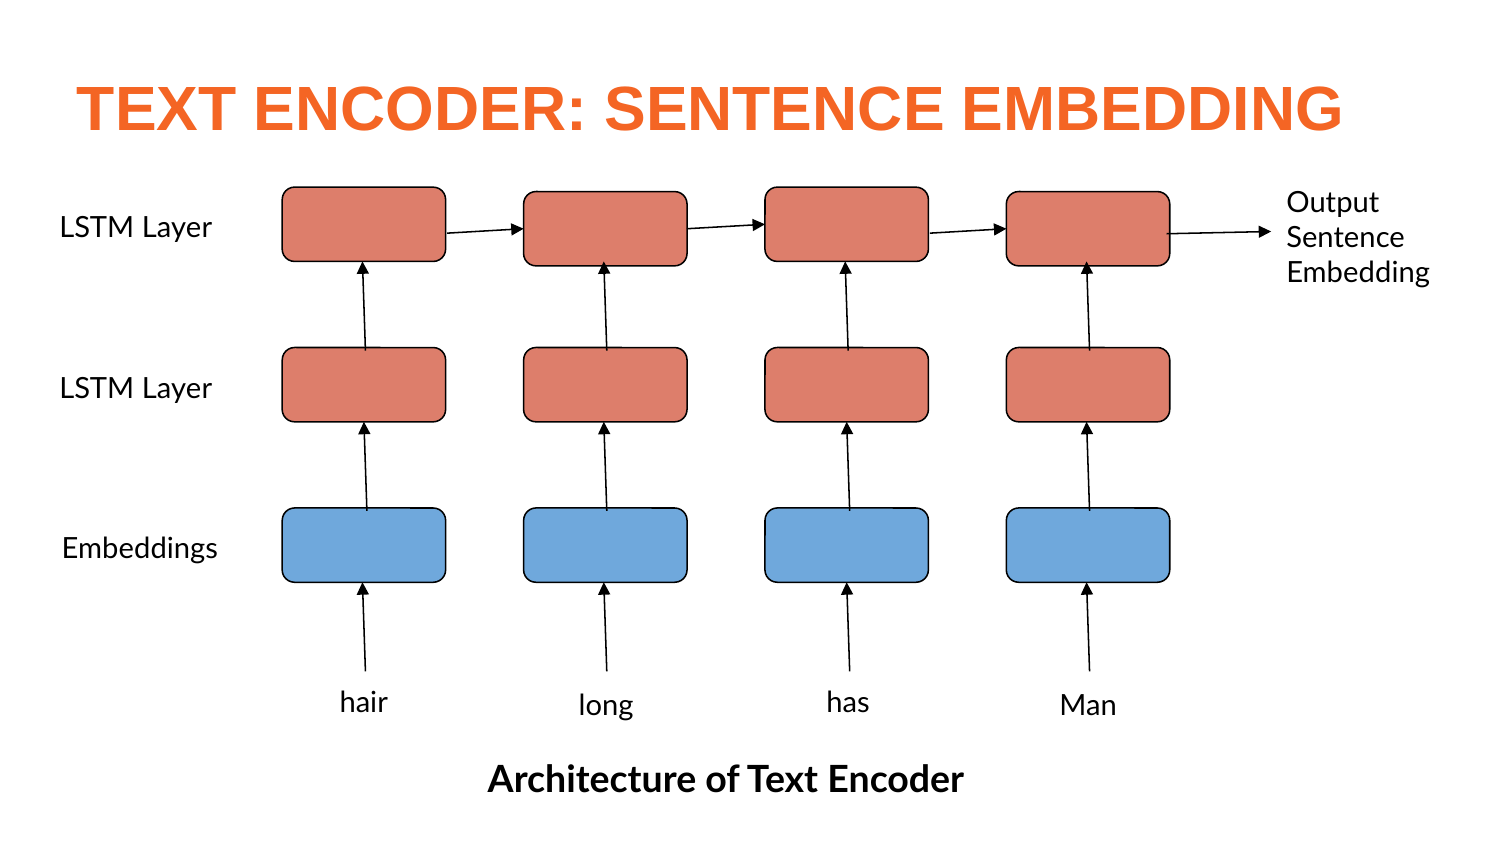

TEXT ENCODER: SENTENCE EMBEDDING
Output
Sentence
Embedding

LSTM Layer

LSTM Layer

Embeddings
hair
has
long
Man
Architecture of Text Encoder